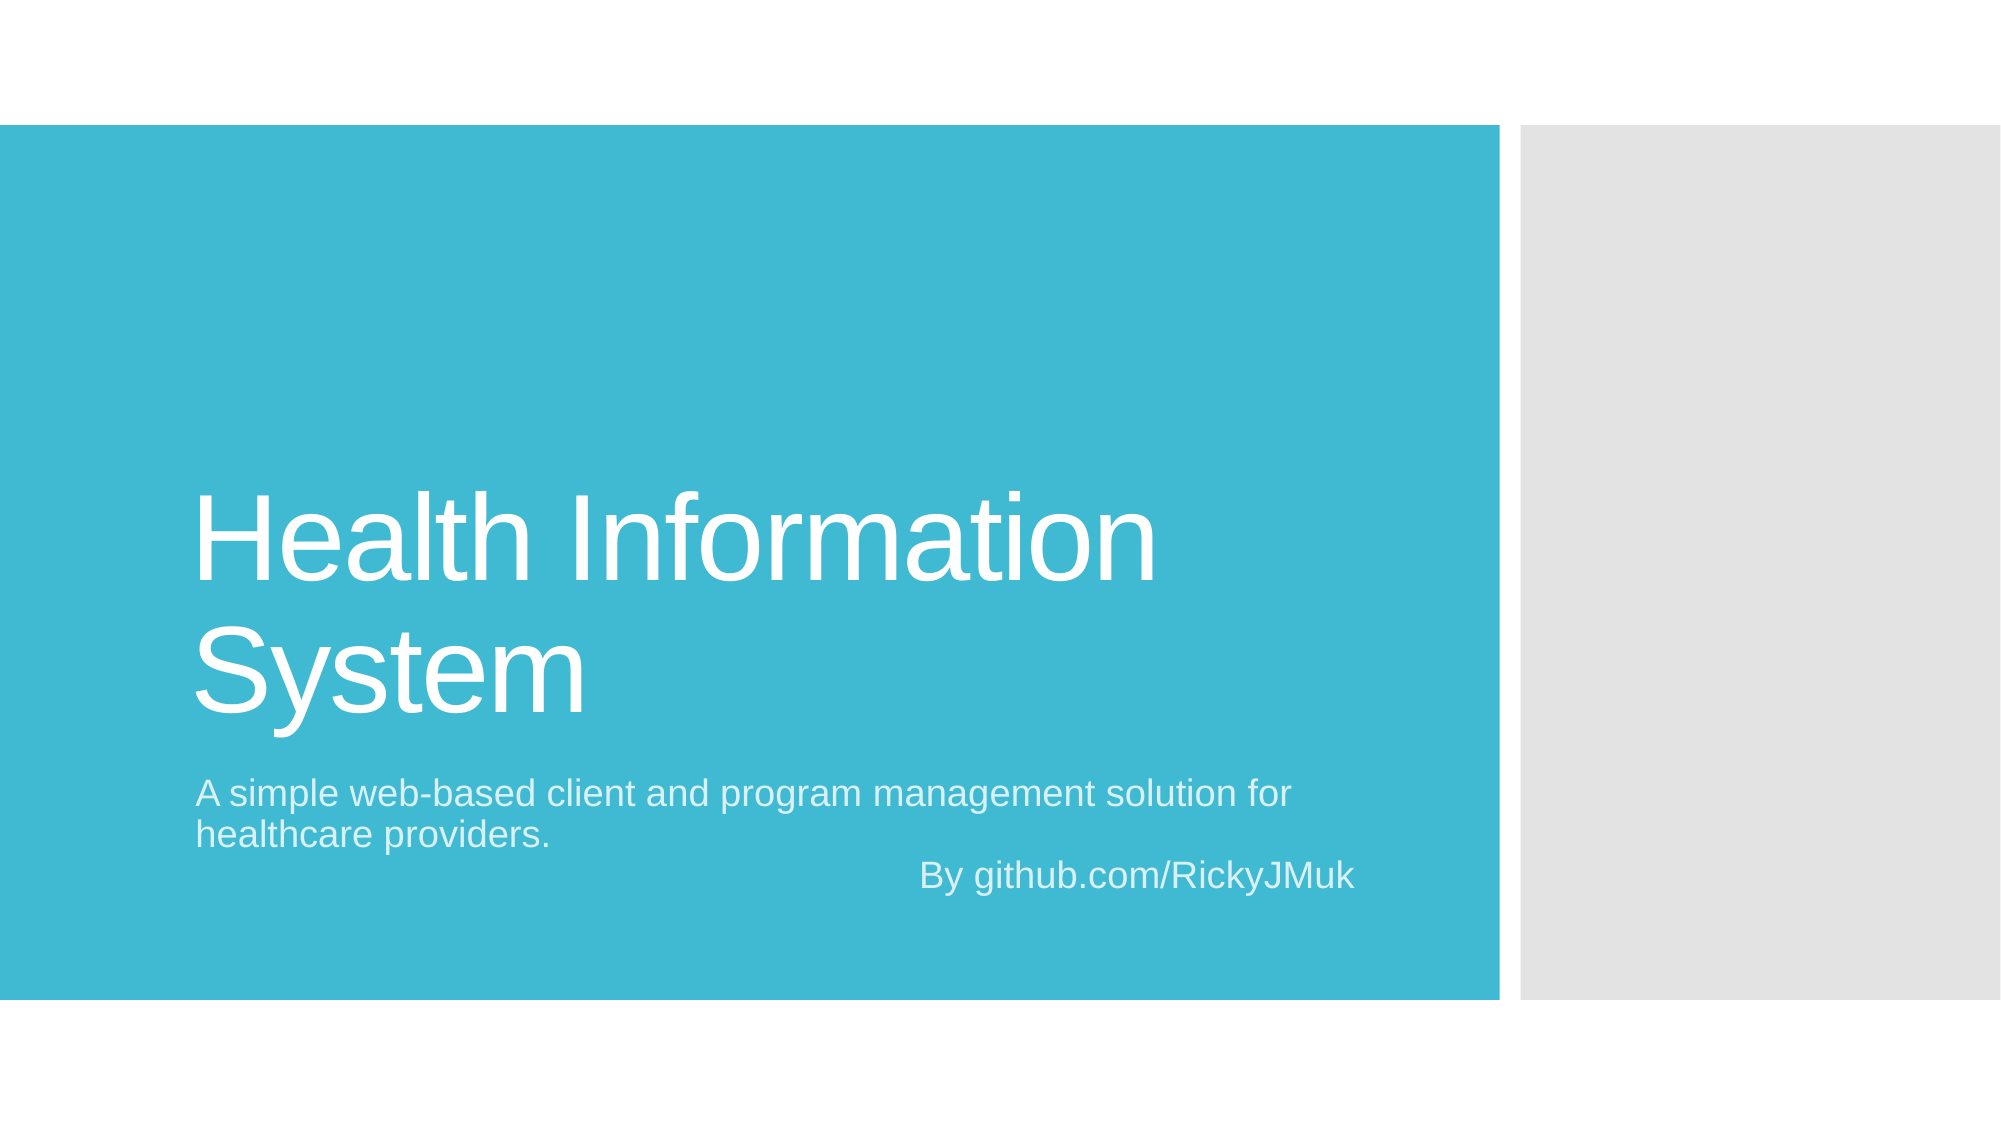

# Health Information System
A simple web-based client and program management solution for healthcare providers.
                                                                     By github.com/RickyJMuk